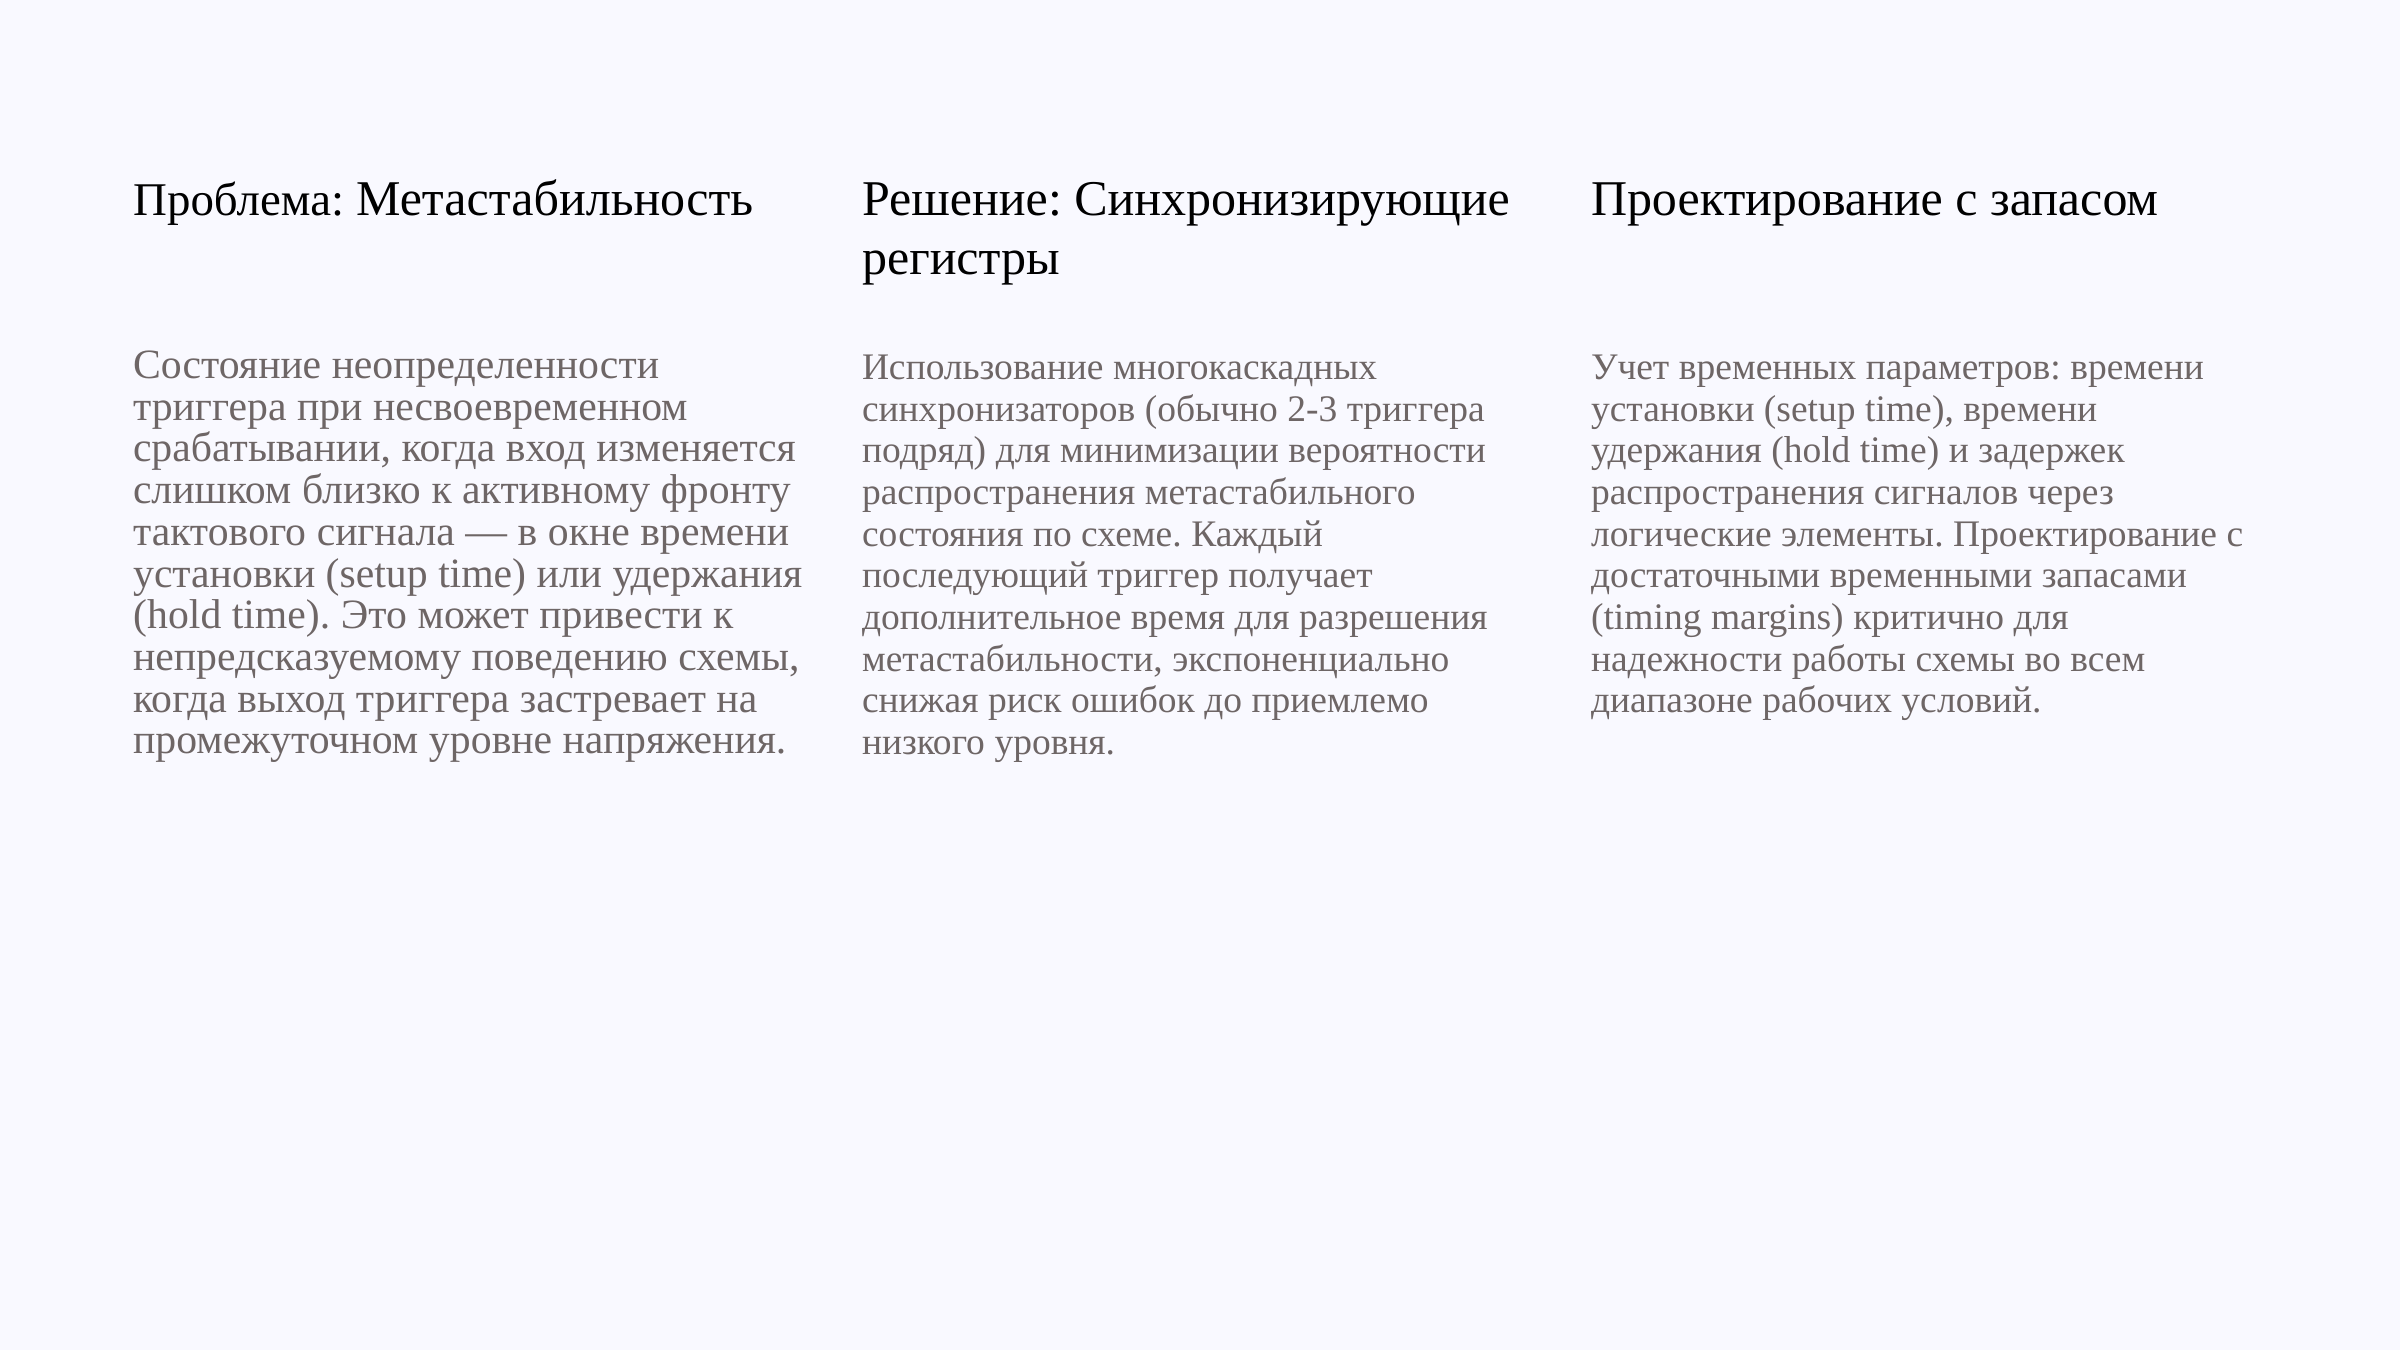

Проблема: Метастабильность
Решение: Синхронизирующие регистры
Проектирование с запасом
Состояние неопределенности триггера при несвоевременном срабатывании, когда вход изменяется слишком близко к активному фронту тактового сигнала — в окне времени установки (setup time) или удержания (hold time). Это может привести к непредсказуемому поведению схемы, когда выход триггера застревает на промежуточном уровне напряжения.
Использование многокаскадных синхронизаторов (обычно 2-3 триггера подряд) для минимизации вероятности распространения метастабильного состояния по схеме. Каждый последующий триггер получает дополнительное время для разрешения метастабильности, экспоненциально снижая риск ошибок до приемлемо низкого уровня.
Учет временных параметров: времени установки (setup time), времени удержания (hold time) и задержек распространения сигналов через логические элементы. Проектирование с достаточными временными запасами (timing margins) критично для надежности работы схемы во всем диапазоне рабочих условий.